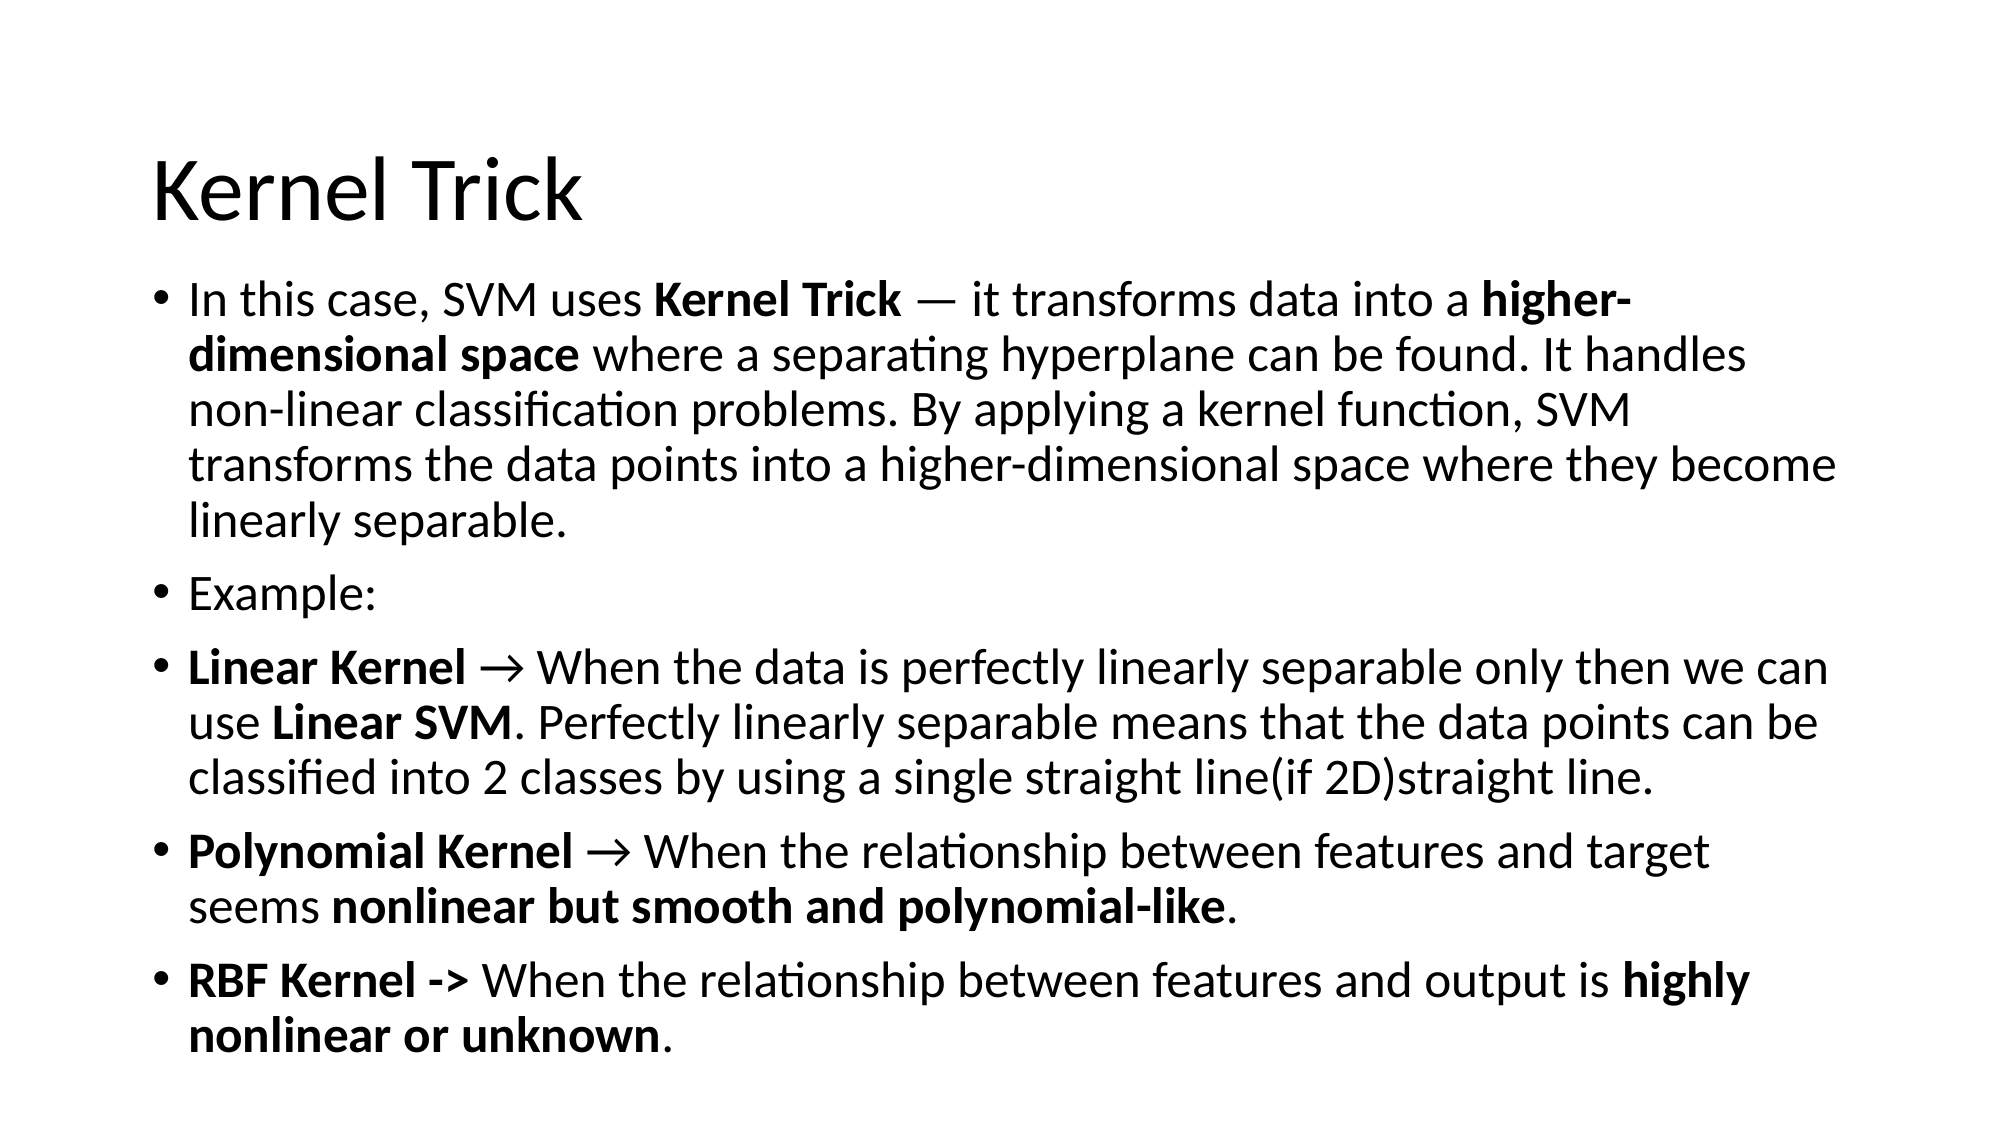

# Kernel Trick
In this case, SVM uses Kernel Trick — it transforms data into a higher-dimensional space where a separating hyperplane can be found. It handles non-linear classification problems. By applying a kernel function, SVM transforms the data points into a higher-dimensional space where they become linearly separable.
Example:
Linear Kernel → When the data is perfectly linearly separable only then we can use Linear SVM. Perfectly linearly separable means that the data points can be classified into 2 classes by using a single straight line(if 2D)straight line.
Polynomial Kernel → When the relationship between features and target seems nonlinear but smooth and polynomial-like.
RBF Kernel -> When the relationship between features and output is highly nonlinear or unknown.